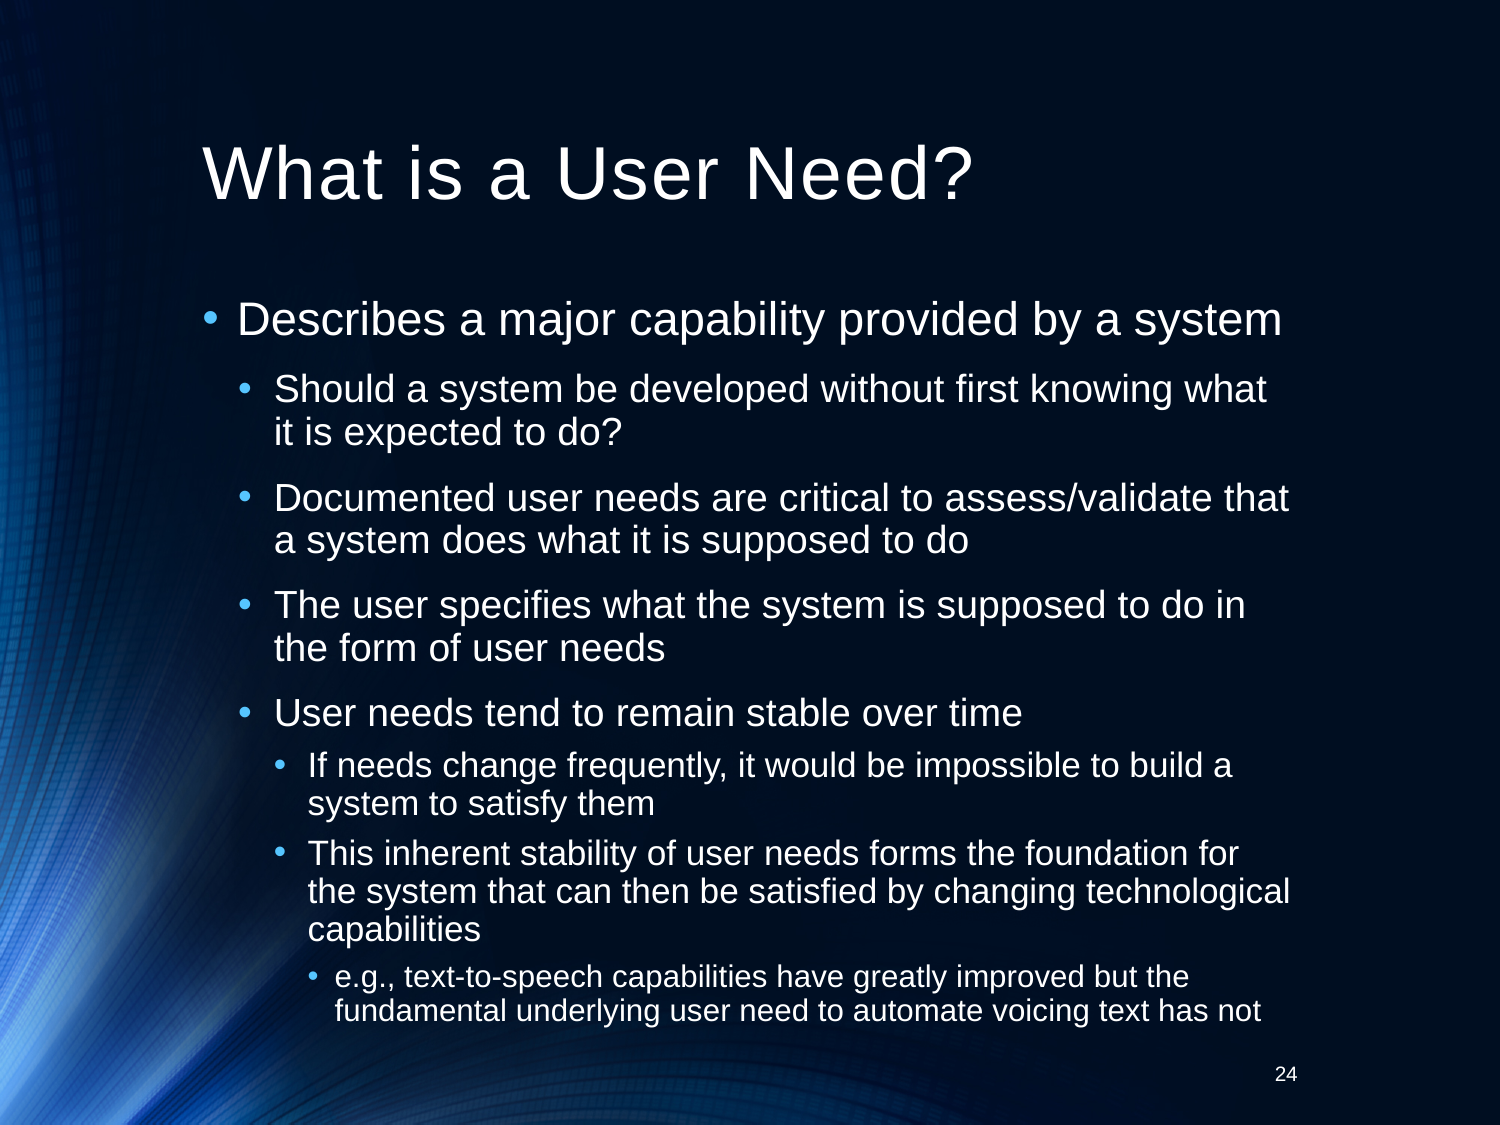

# What is a User Need?
Describes a major capability provided by a system
Should a system be developed without first knowing what it is expected to do?
Documented user needs are critical to assess/validate that a system does what it is supposed to do
The user specifies what the system is supposed to do in the form of user needs
User needs tend to remain stable over time
If needs change frequently, it would be impossible to build a system to satisfy them
This inherent stability of user needs forms the foundation for the system that can then be satisfied by changing technological capabilities
e.g., text-to-speech capabilities have greatly improved but the fundamental underlying user need to automate voicing text has not
24